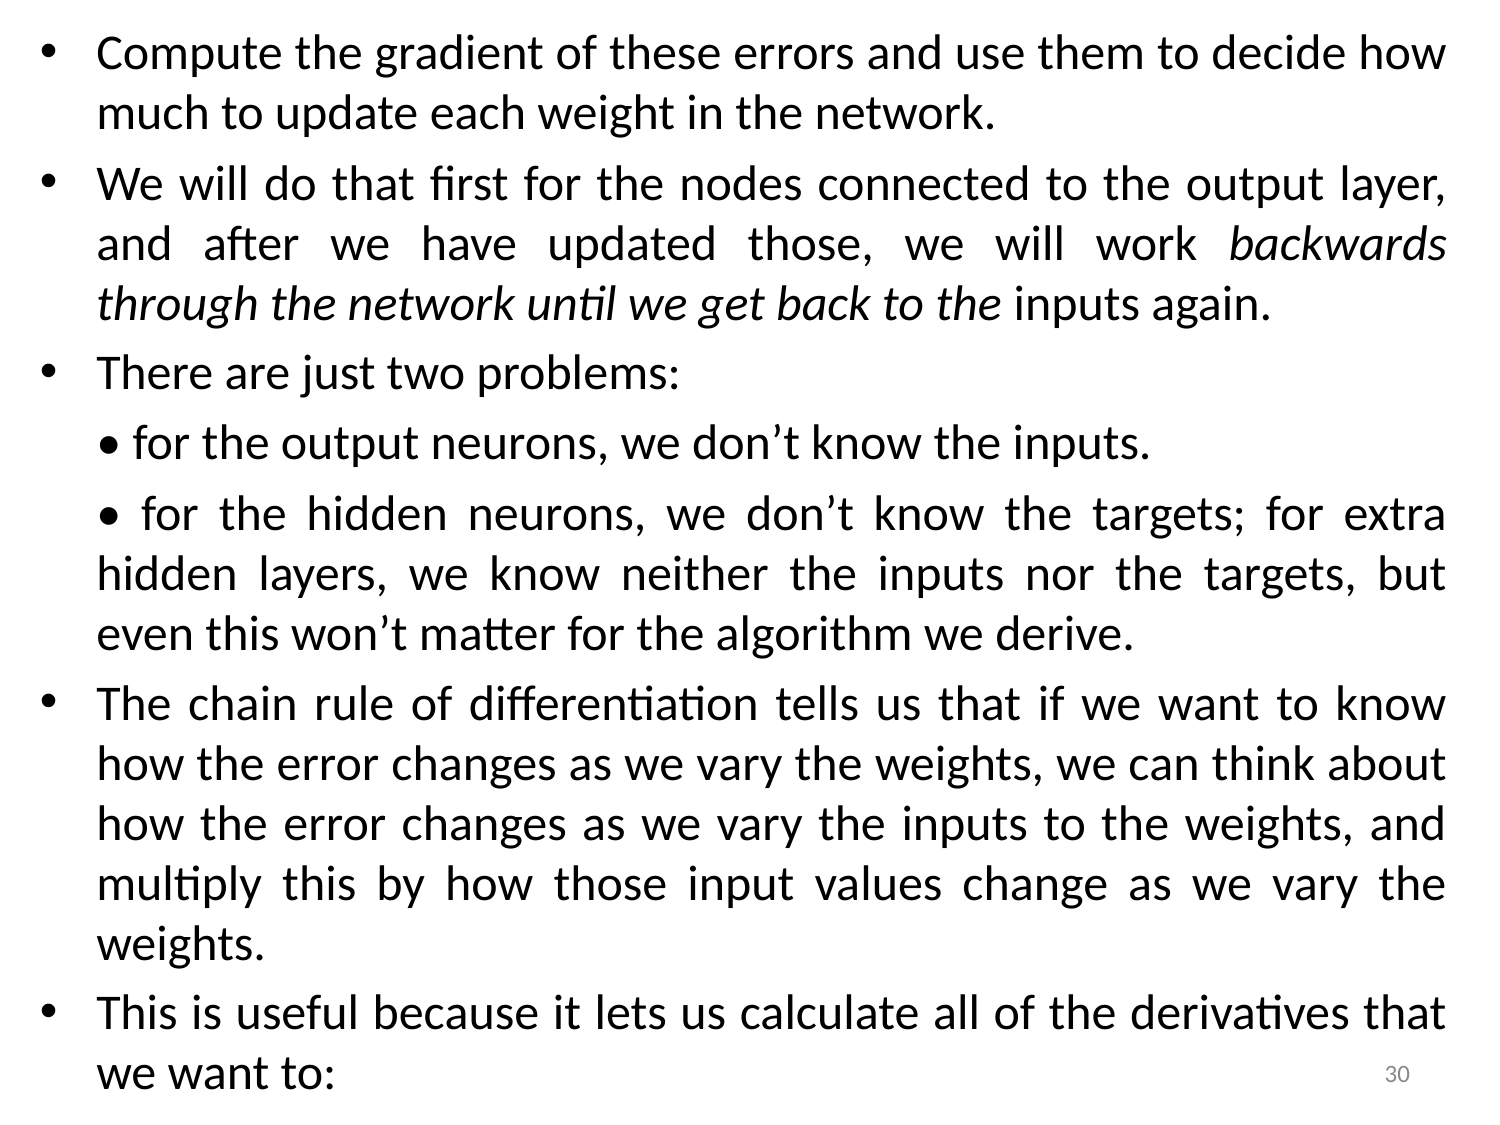

Compute the gradient of these errors and use them to decide how much to update each weight in the network.
We will do that first for the nodes connected to the output layer, and after we have updated those, we will work backwards through the network until we get back to the inputs again.
There are just two problems:
 	• for the output neurons, we don’t know the inputs.
	• for the hidden neurons, we don’t know the targets; for extra hidden layers, we know neither the inputs nor the targets, but even this won’t matter for the algorithm we derive.
The chain rule of differentiation tells us that if we want to know how the error changes as we vary the weights, we can think about how the error changes as we vary the inputs to the weights, and multiply this by how those input values change as we vary the weights.
This is useful because it lets us calculate all of the derivatives that we want to:
30